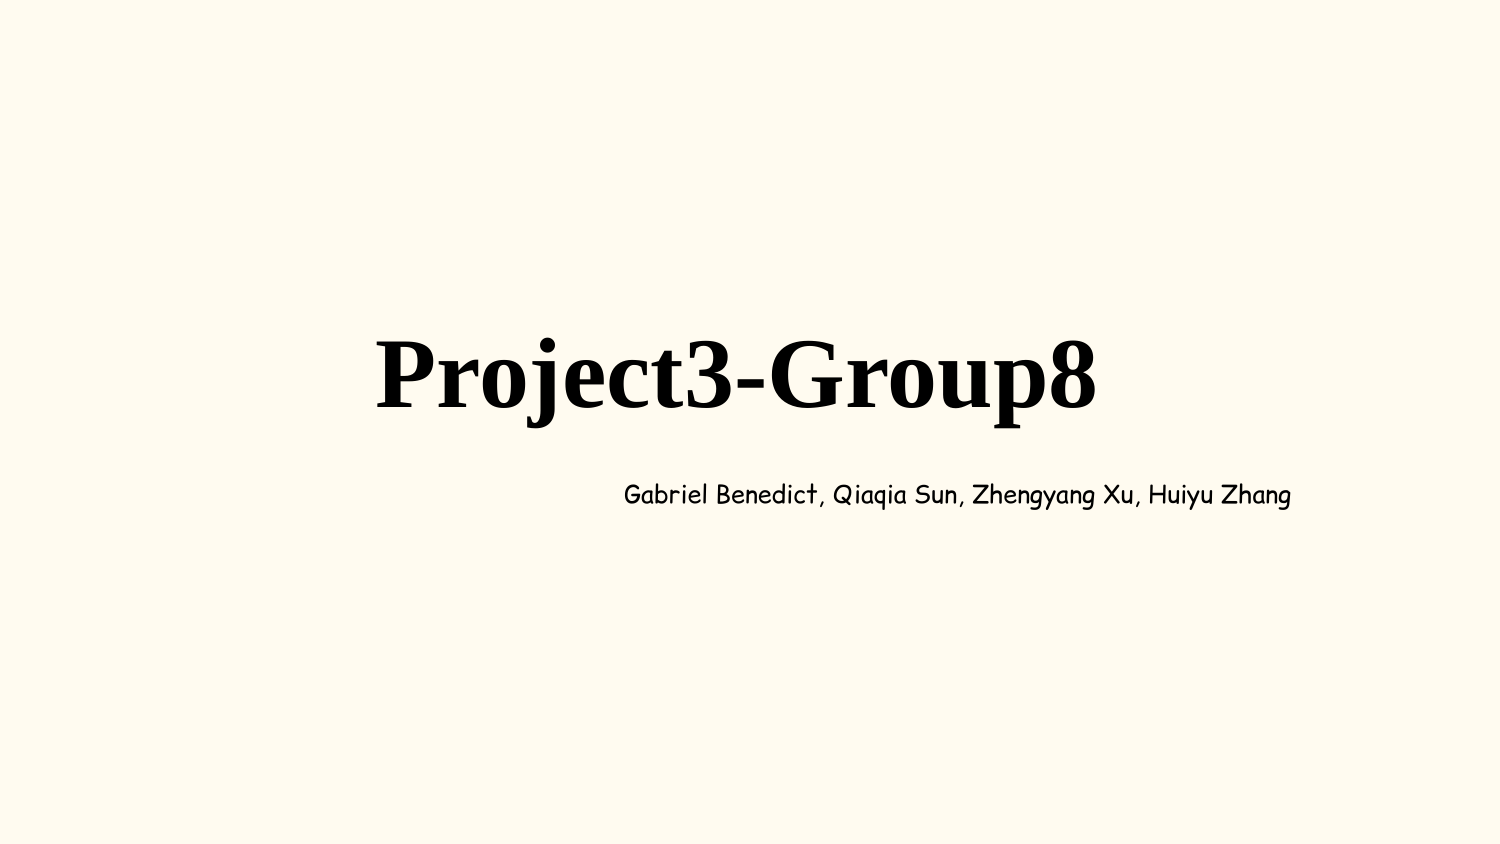

# Project3-Group8
Gabriel Benedict, Qiaqia Sun, Zhengyang Xu, Huiyu Zhang